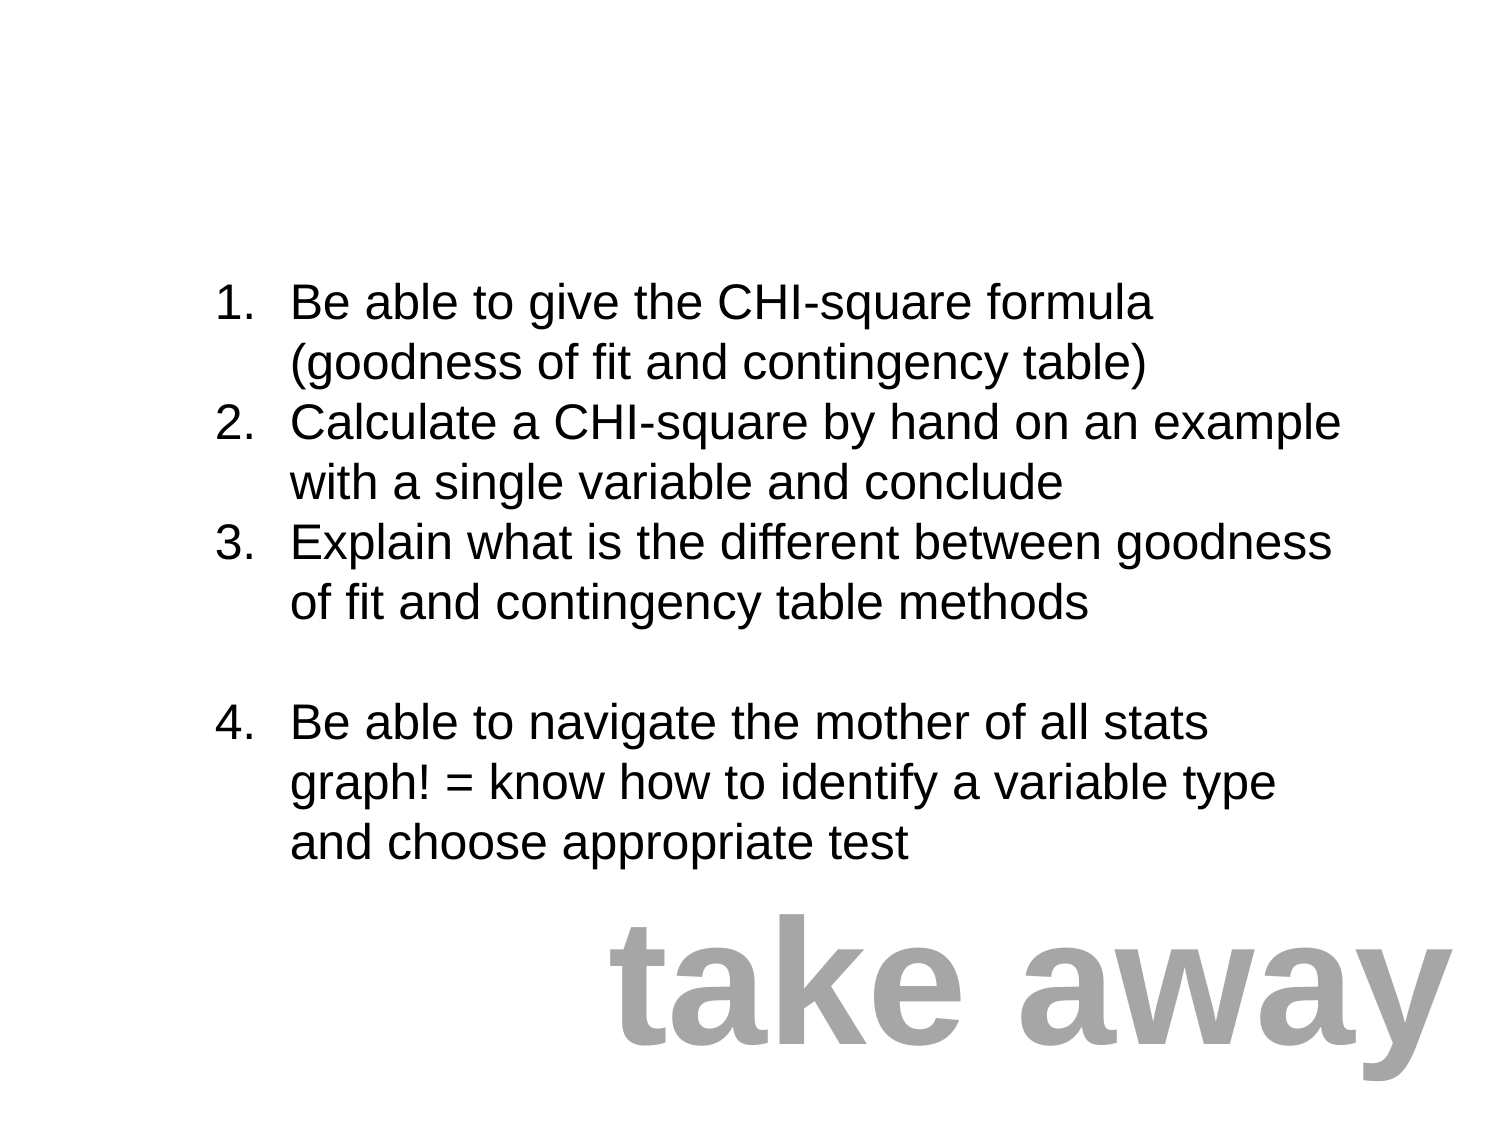

Be able to give the CHI-square formula (goodness of fit and contingency table)
Calculate a CHI-square by hand on an example with a single variable and conclude
Explain what is the different between goodness of fit and contingency table methods

Be able to navigate the mother of all stats graph! = know how to identify a variable type and choose appropriate test
# take away